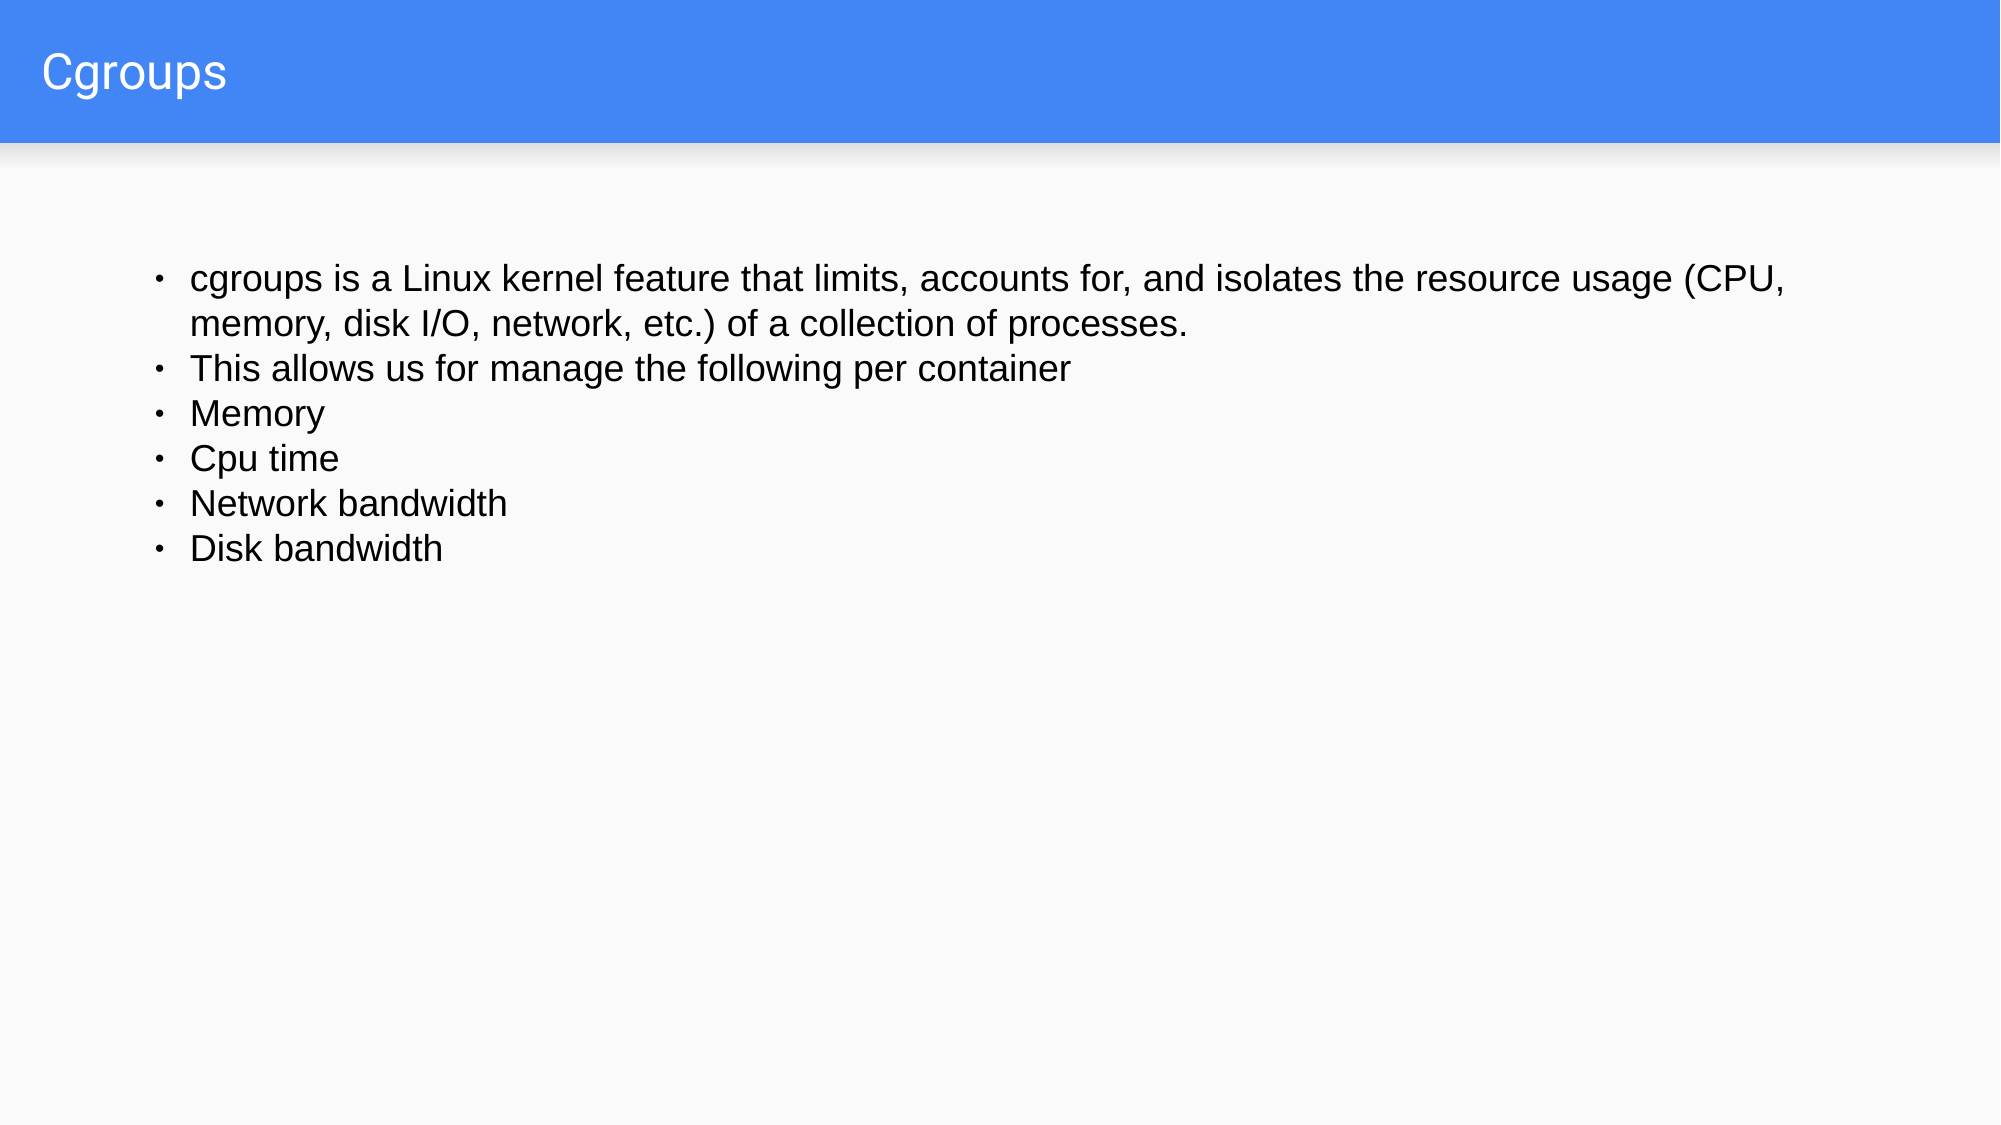

# Cgroups
cgroups is a Linux kernel feature that limits, accounts for, and isolates the resource usage (CPU, memory, disk I/O, network, etc.) of a collection of processes.
This allows us for manage the following per container
Memory
Cpu time
Network bandwidth
Disk bandwidth